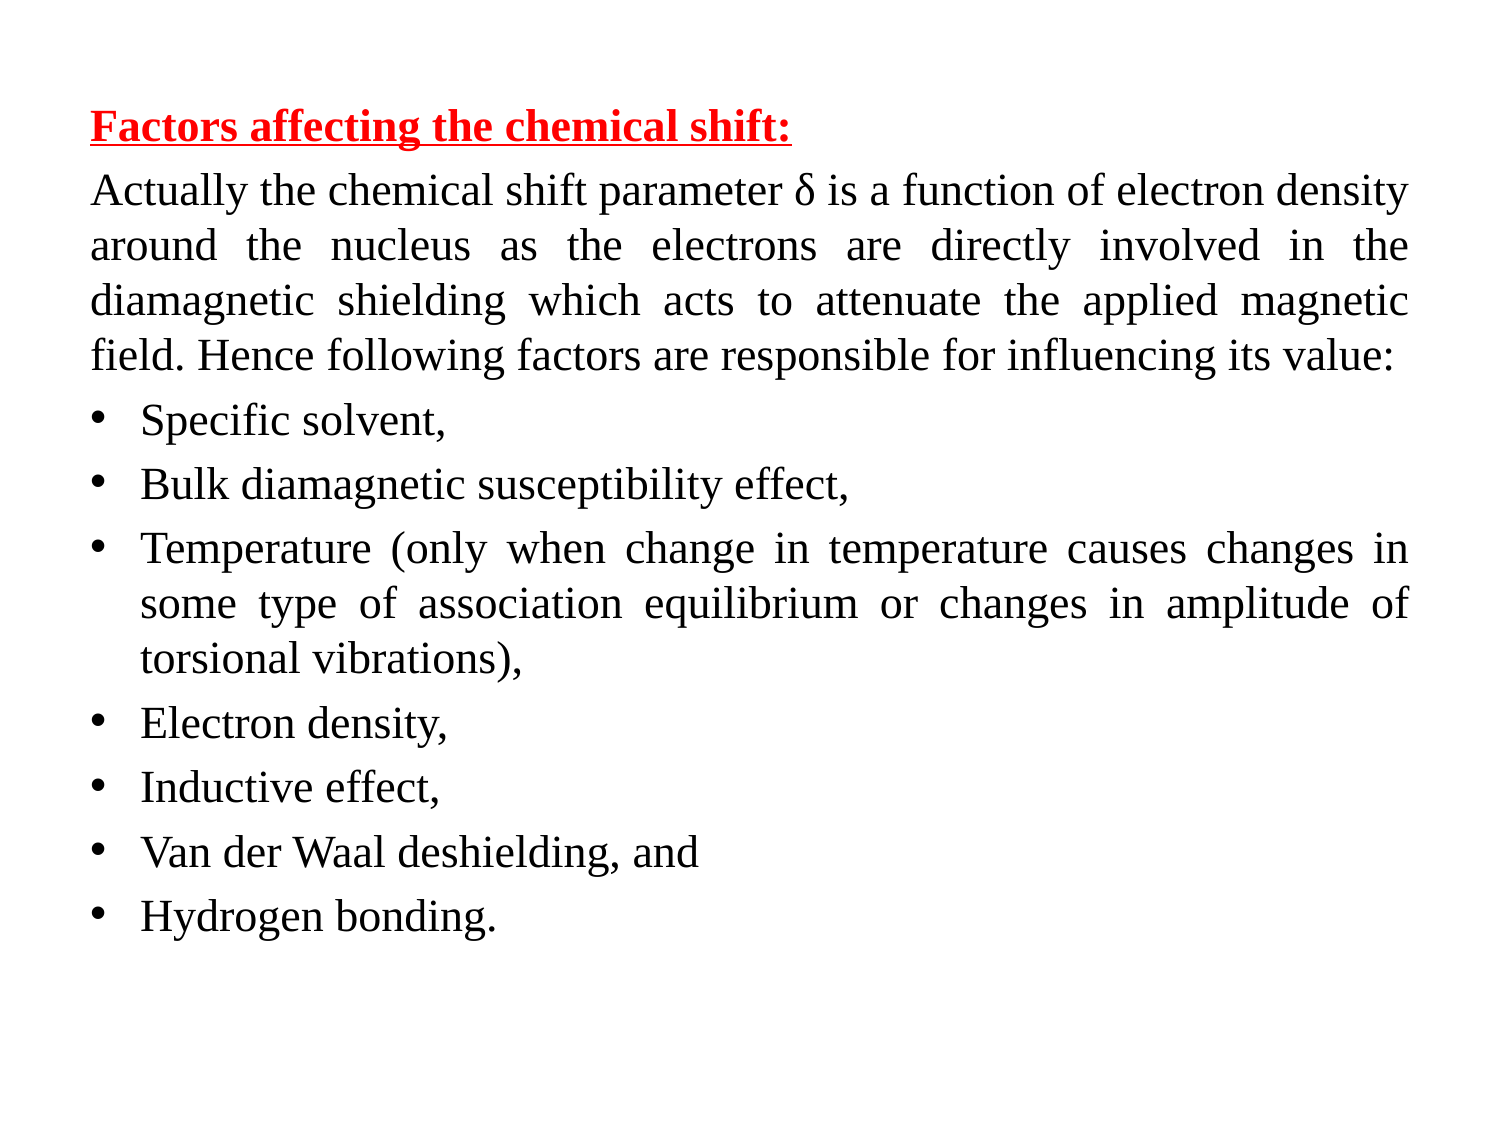

Factors affecting the chemical shift:
Actually the chemical shift parameter δ is a function of electron density around the nucleus as the electrons are directly involved in the diamagnetic shielding which acts to attenuate the applied magnetic field. Hence following factors are responsible for influencing its value:
Specific solvent,
Bulk diamagnetic susceptibility effect,
Temperature (only when change in temperature causes changes in some type of association equilibrium or changes in amplitude of torsional vibrations),
Electron density,
Inductive effect,
Van der Waal deshielding, and
Hydrogen bonding.